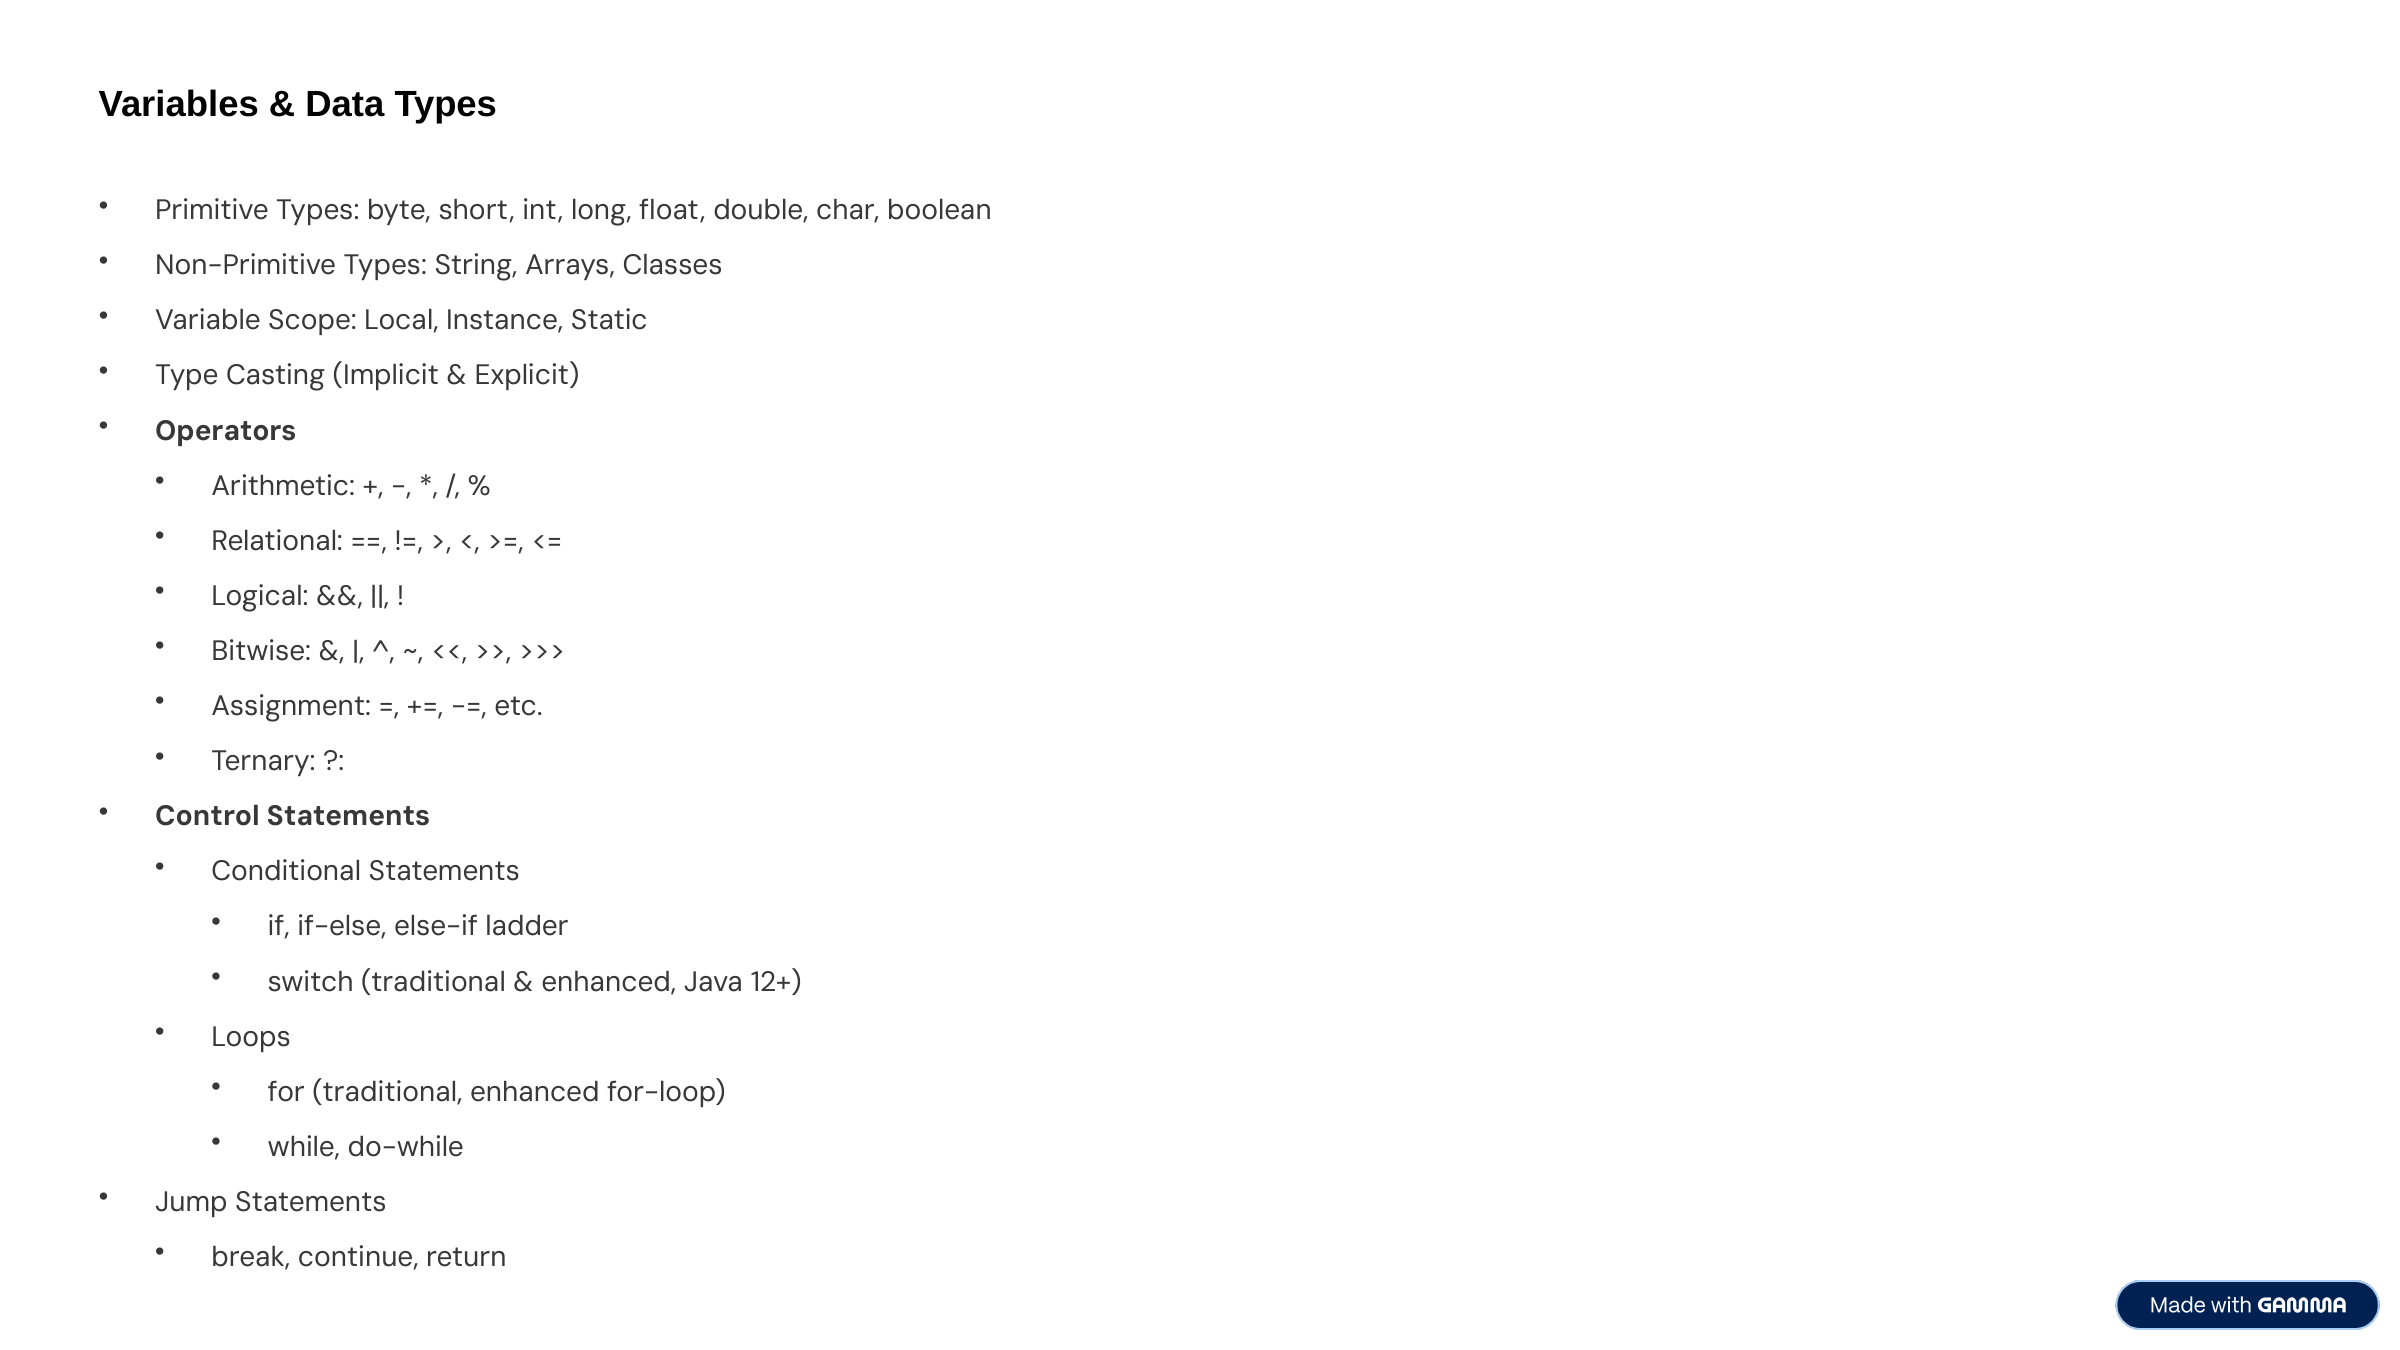

Variables & Data Types
Primitive Types: byte, short, int, long, float, double, char, boolean
Non-Primitive Types: String, Arrays, Classes
Variable Scope: Local, Instance, Static
Type Casting (Implicit & Explicit)
Operators
Arithmetic: +, -, *, /, %
Relational: ==, !=, >, <, >=, <=
Logical: &&, ||, !
Bitwise: &, |, ^, ~, <<, >>, >>>
Assignment: =, +=, -=, etc.
Ternary: ?:
Control Statements
Conditional Statements
if, if-else, else-if ladder
switch (traditional & enhanced, Java 12+)
Loops
for (traditional, enhanced for-loop)
while, do-while
Jump Statements
break, continue, return